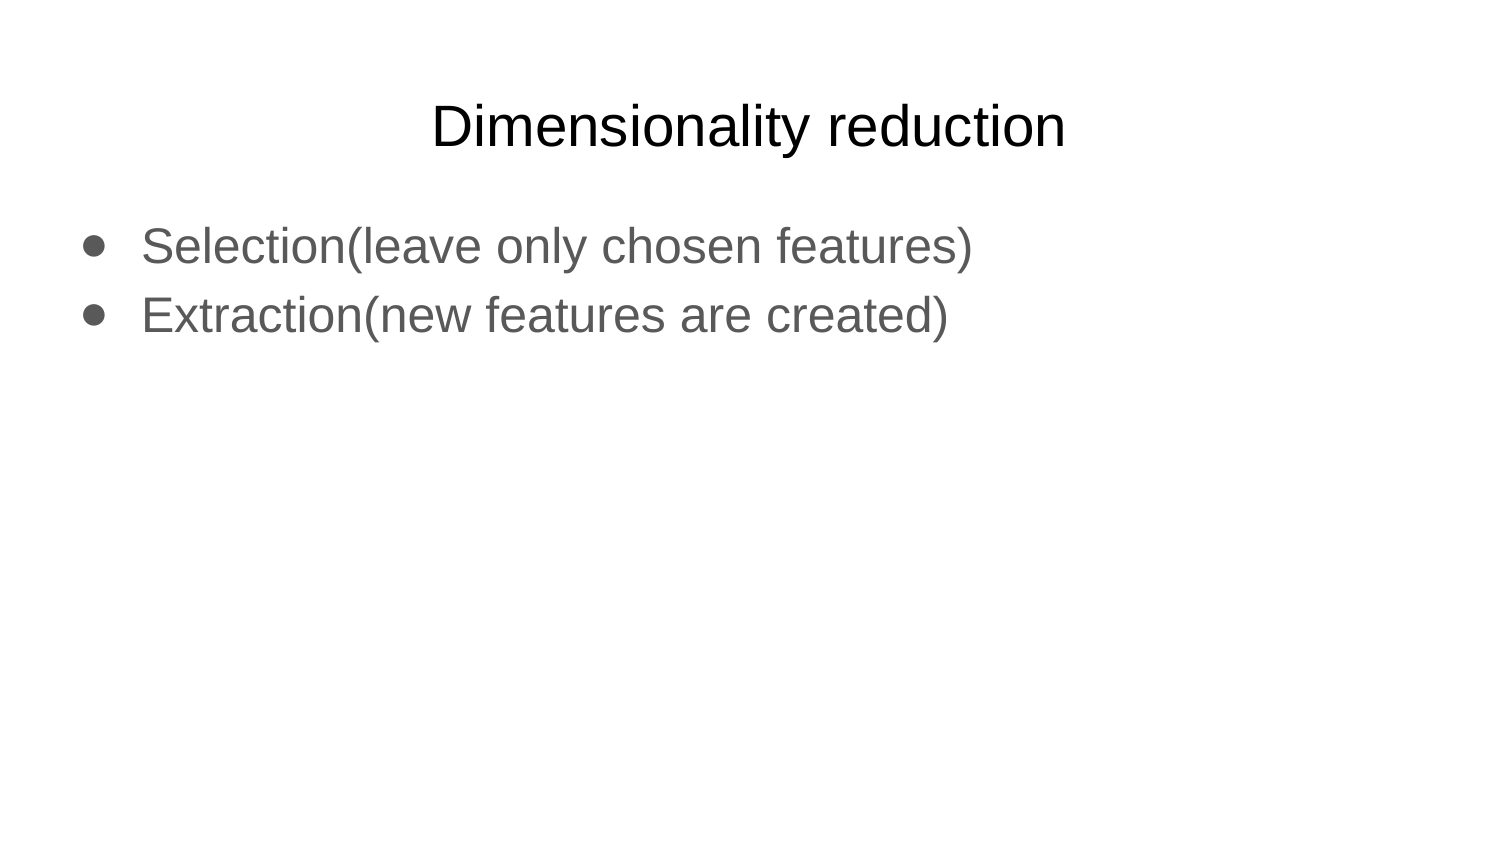

# Dimensionality reduction
Selection(leave only chosen features)
Extraction(new features are created)